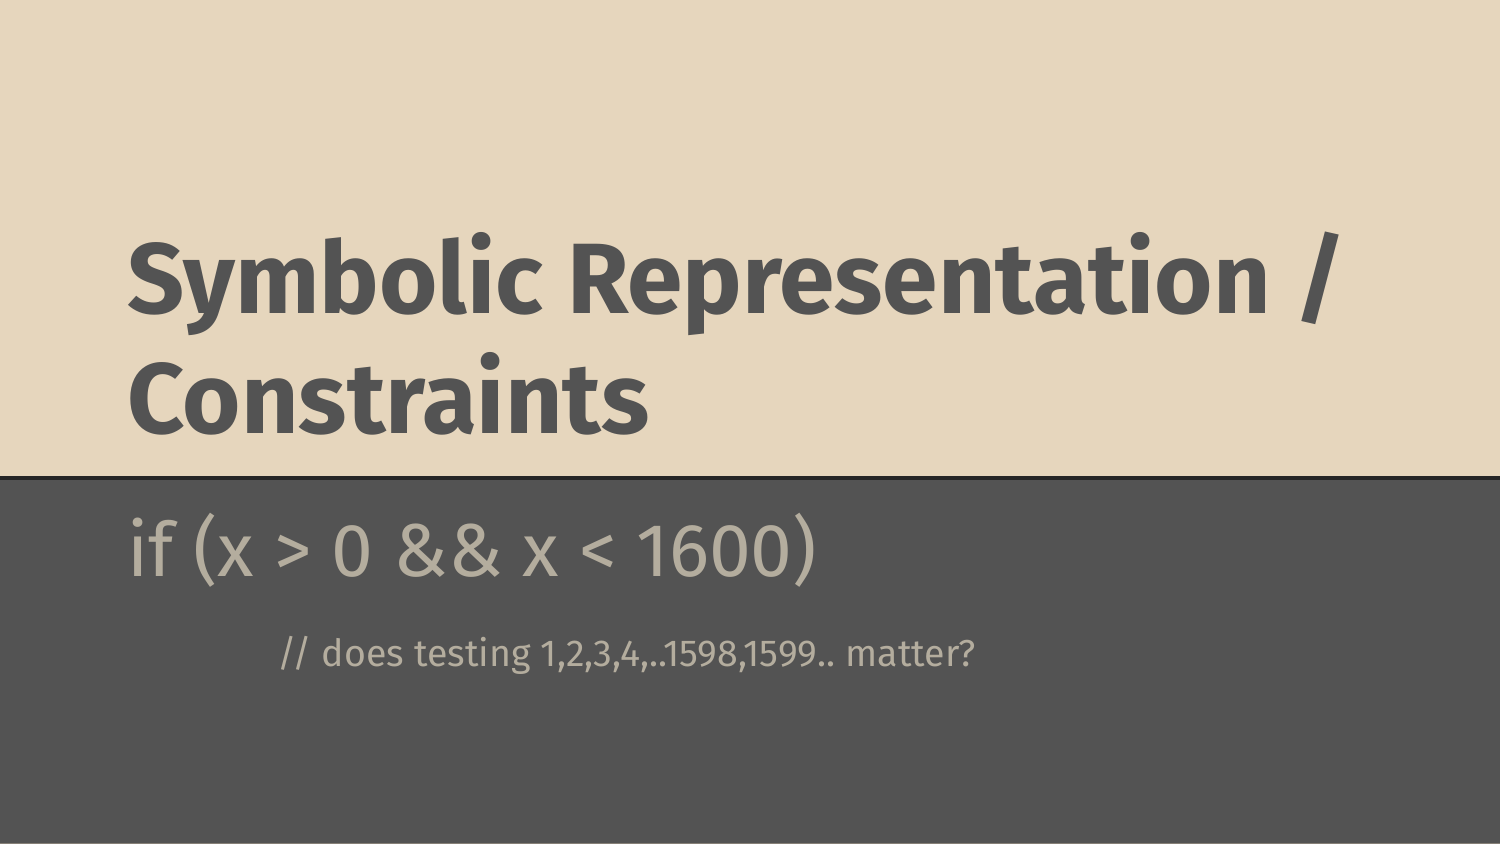

# Symbolic Representation / Constraints
if (x > 0 && x < 1600)
	// does testing 1,2,3,4,..1598,1599.. matter?